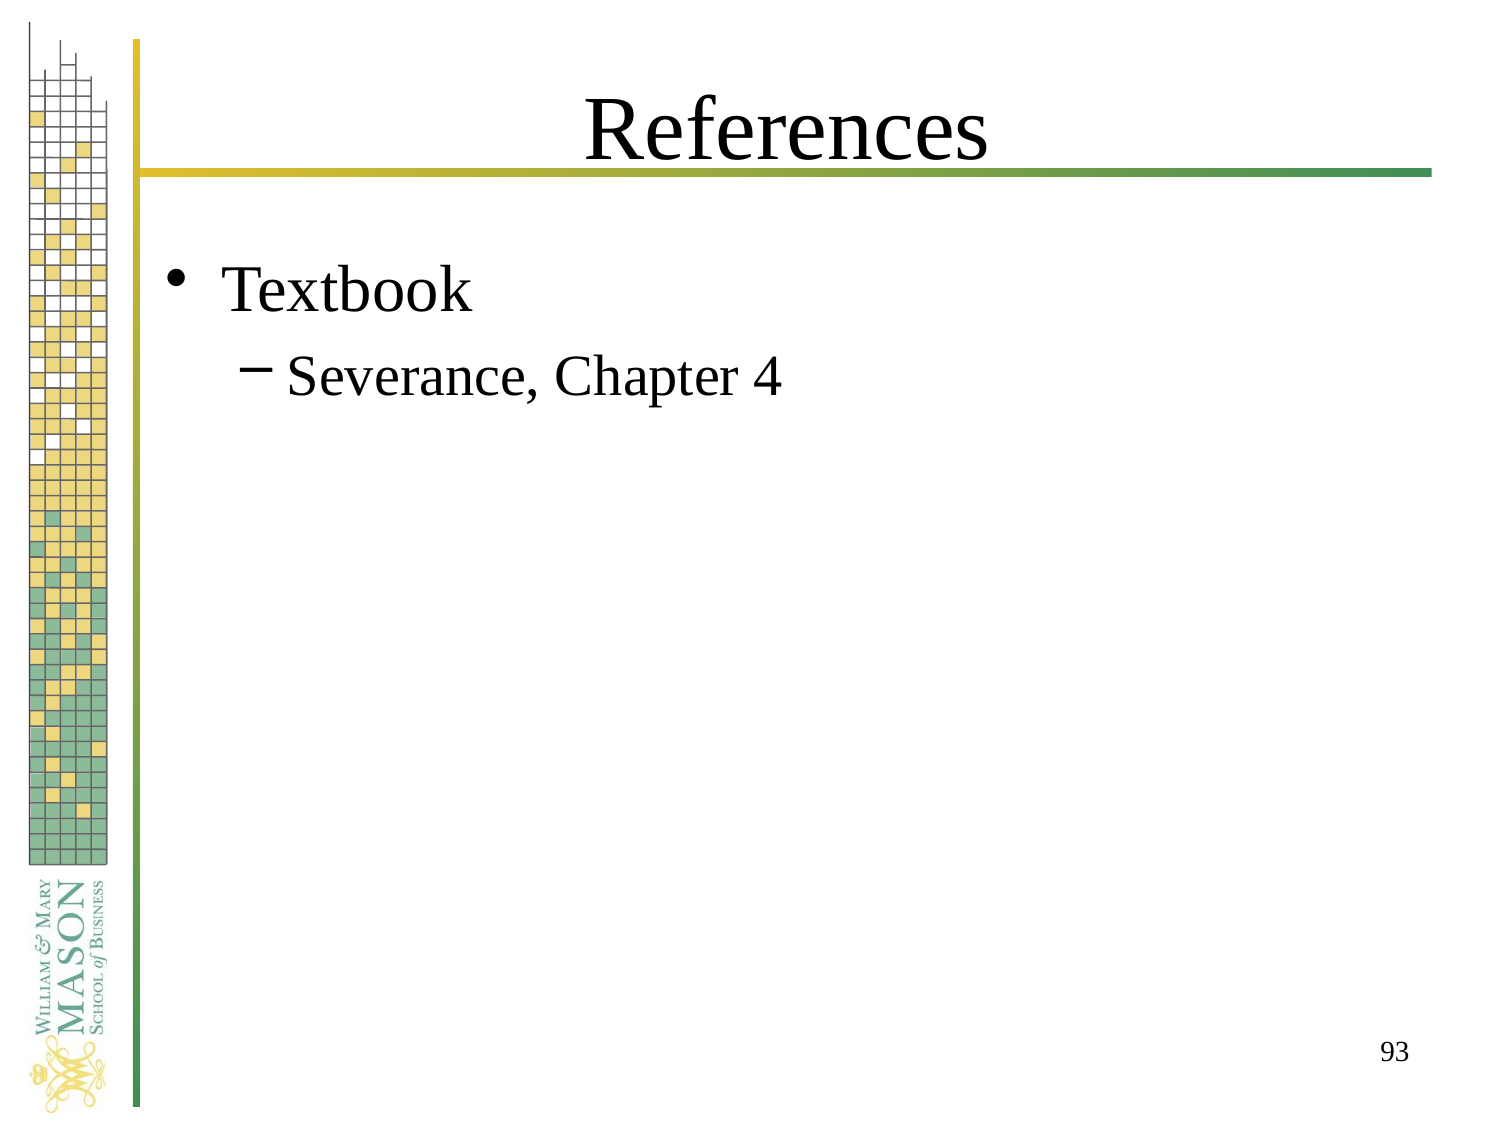

# References
Textbook
Severance, Chapter 4
93